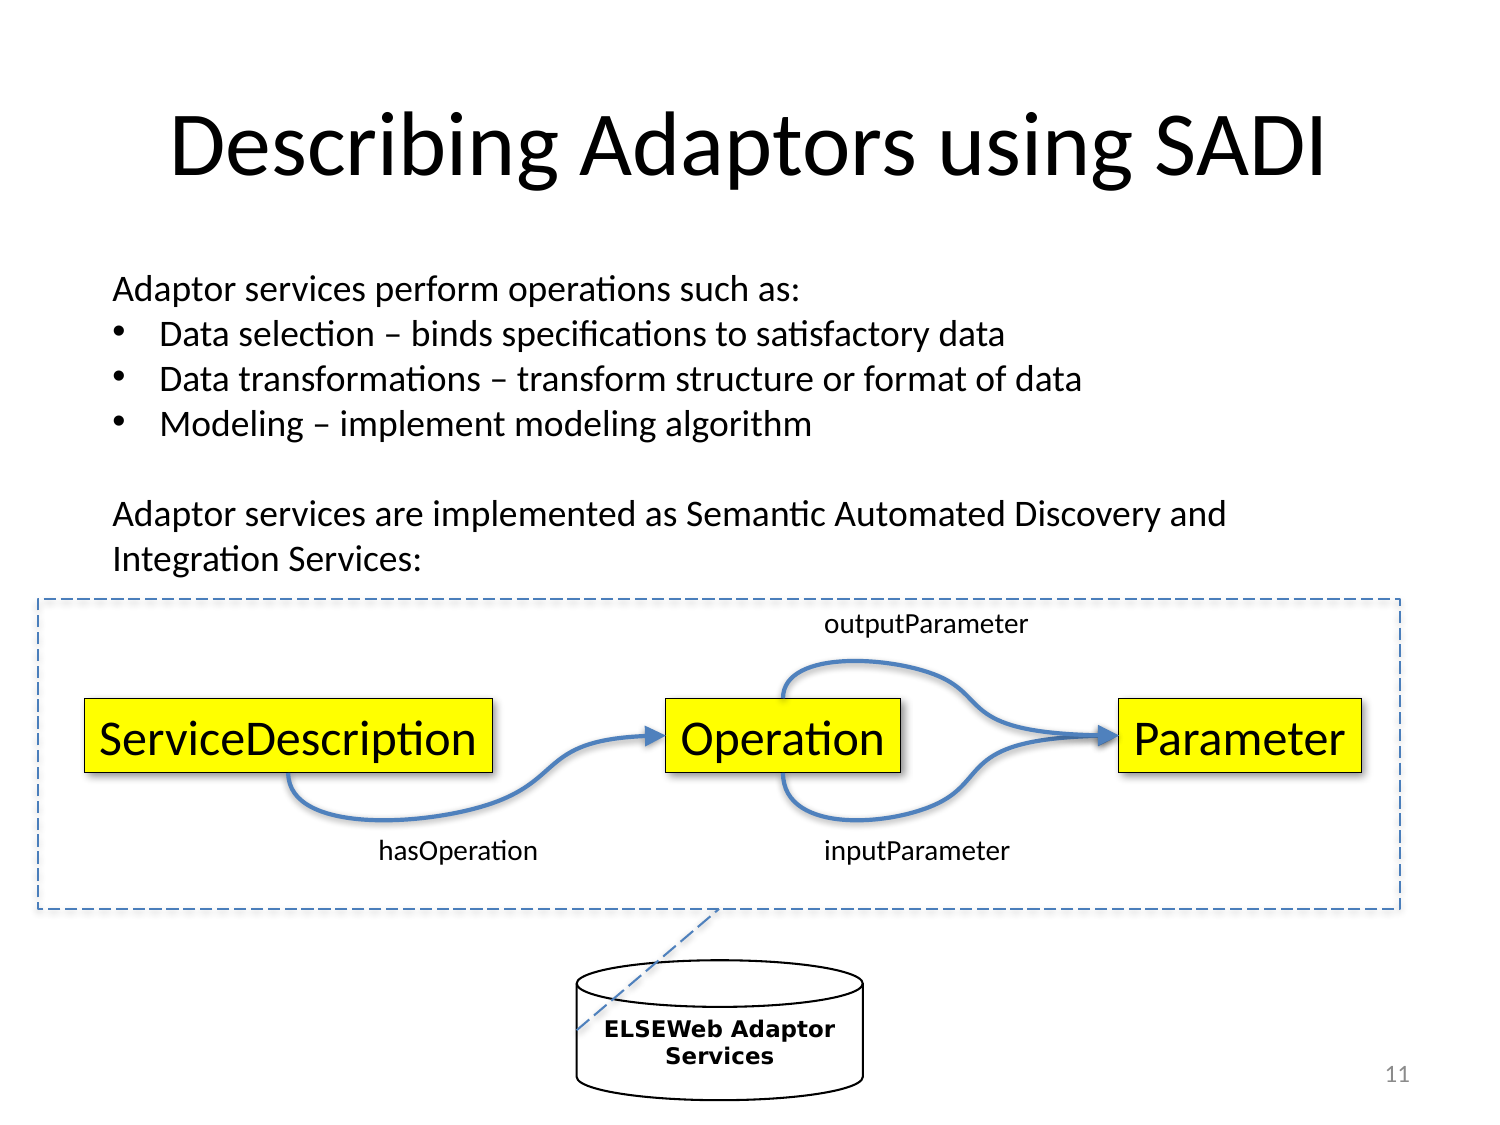

# Describing Adaptors using SADI
Adaptor services perform operations such as:
Data selection – binds specifications to satisfactory data
Data transformations – transform structure or format of data
Modeling – implement modeling algorithm

Adaptor services are implemented as Semantic Automated Discovery and Integration Services:
outputParameter

ServiceDescription
Operation
Parameter
hasOperation
inputParameter
ELSEWeb Adaptor Services
11